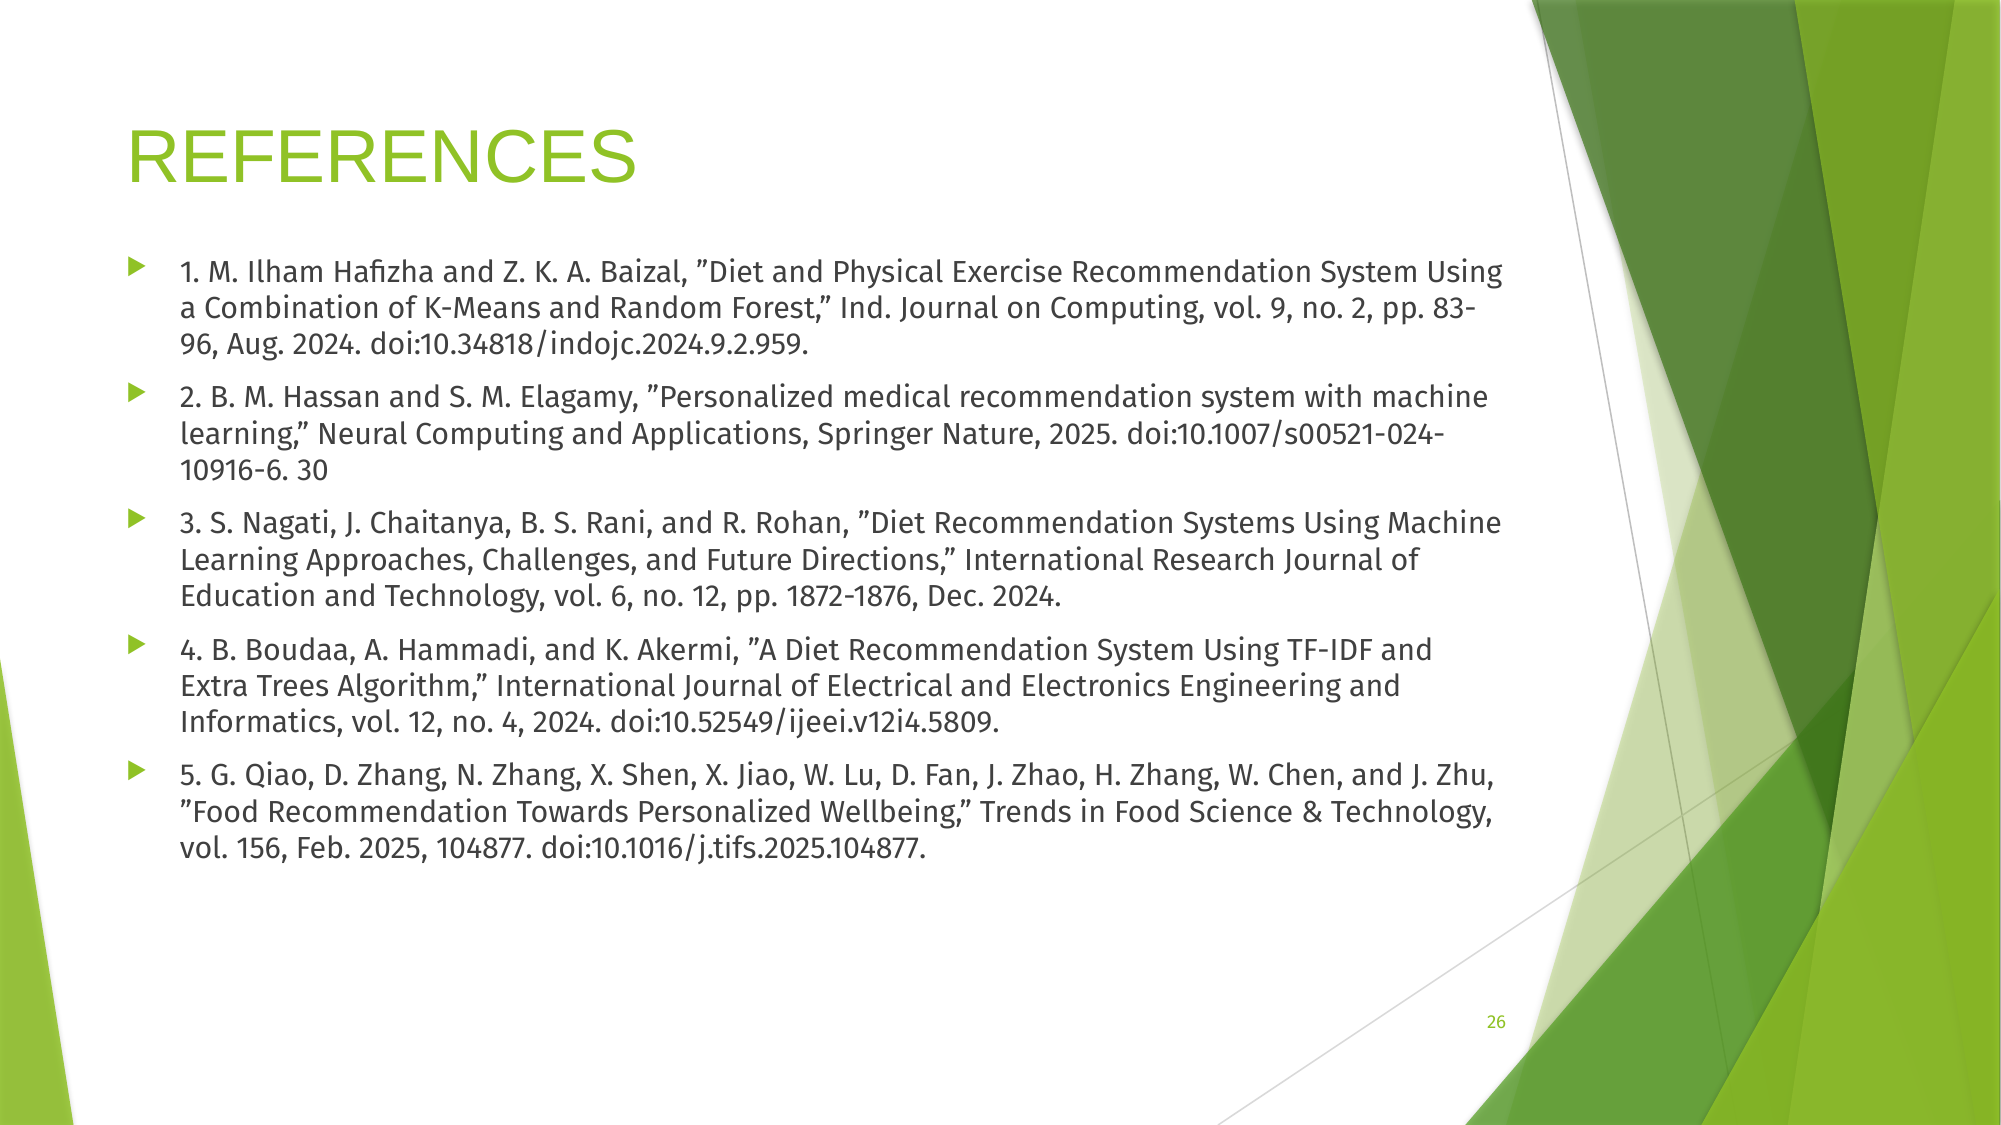

# REFERENCES
1. M. Ilham Hafizha and Z. K. A. Baizal, ”Diet and Physical Exercise Recommendation System Using a Combination of K-Means and Random Forest,” Ind. Journal on Computing, vol. 9, no. 2, pp. 83-96, Aug. 2024. doi:10.34818/indojc.2024.9.2.959.
2. B. M. Hassan and S. M. Elagamy, ”Personalized medical recommendation system with machine learning,” Neural Computing and Applications, Springer Nature, 2025. doi:10.1007/s00521-024-10916-6. 30
3. S. Nagati, J. Chaitanya, B. S. Rani, and R. Rohan, ”Diet Recommendation Systems Using Machine Learning Approaches, Challenges, and Future Directions,” International Research Journal of Education and Technology, vol. 6, no. 12, pp. 1872-1876, Dec. 2024.
4. B. Boudaa, A. Hammadi, and K. Akermi, ”A Diet Recommendation System Using TF-IDF and Extra Trees Algorithm,” International Journal of Electrical and Electronics Engineering and Informatics, vol. 12, no. 4, 2024. doi:10.52549/ijeei.v12i4.5809.
5. G. Qiao, D. Zhang, N. Zhang, X. Shen, X. Jiao, W. Lu, D. Fan, J. Zhao, H. Zhang, W. Chen, and J. Zhu, ”Food Recommendation Towards Personalized Wellbeing,” Trends in Food Science & Technology, vol. 156, Feb. 2025, 104877. doi:10.1016/j.tifs.2025.104877.
26